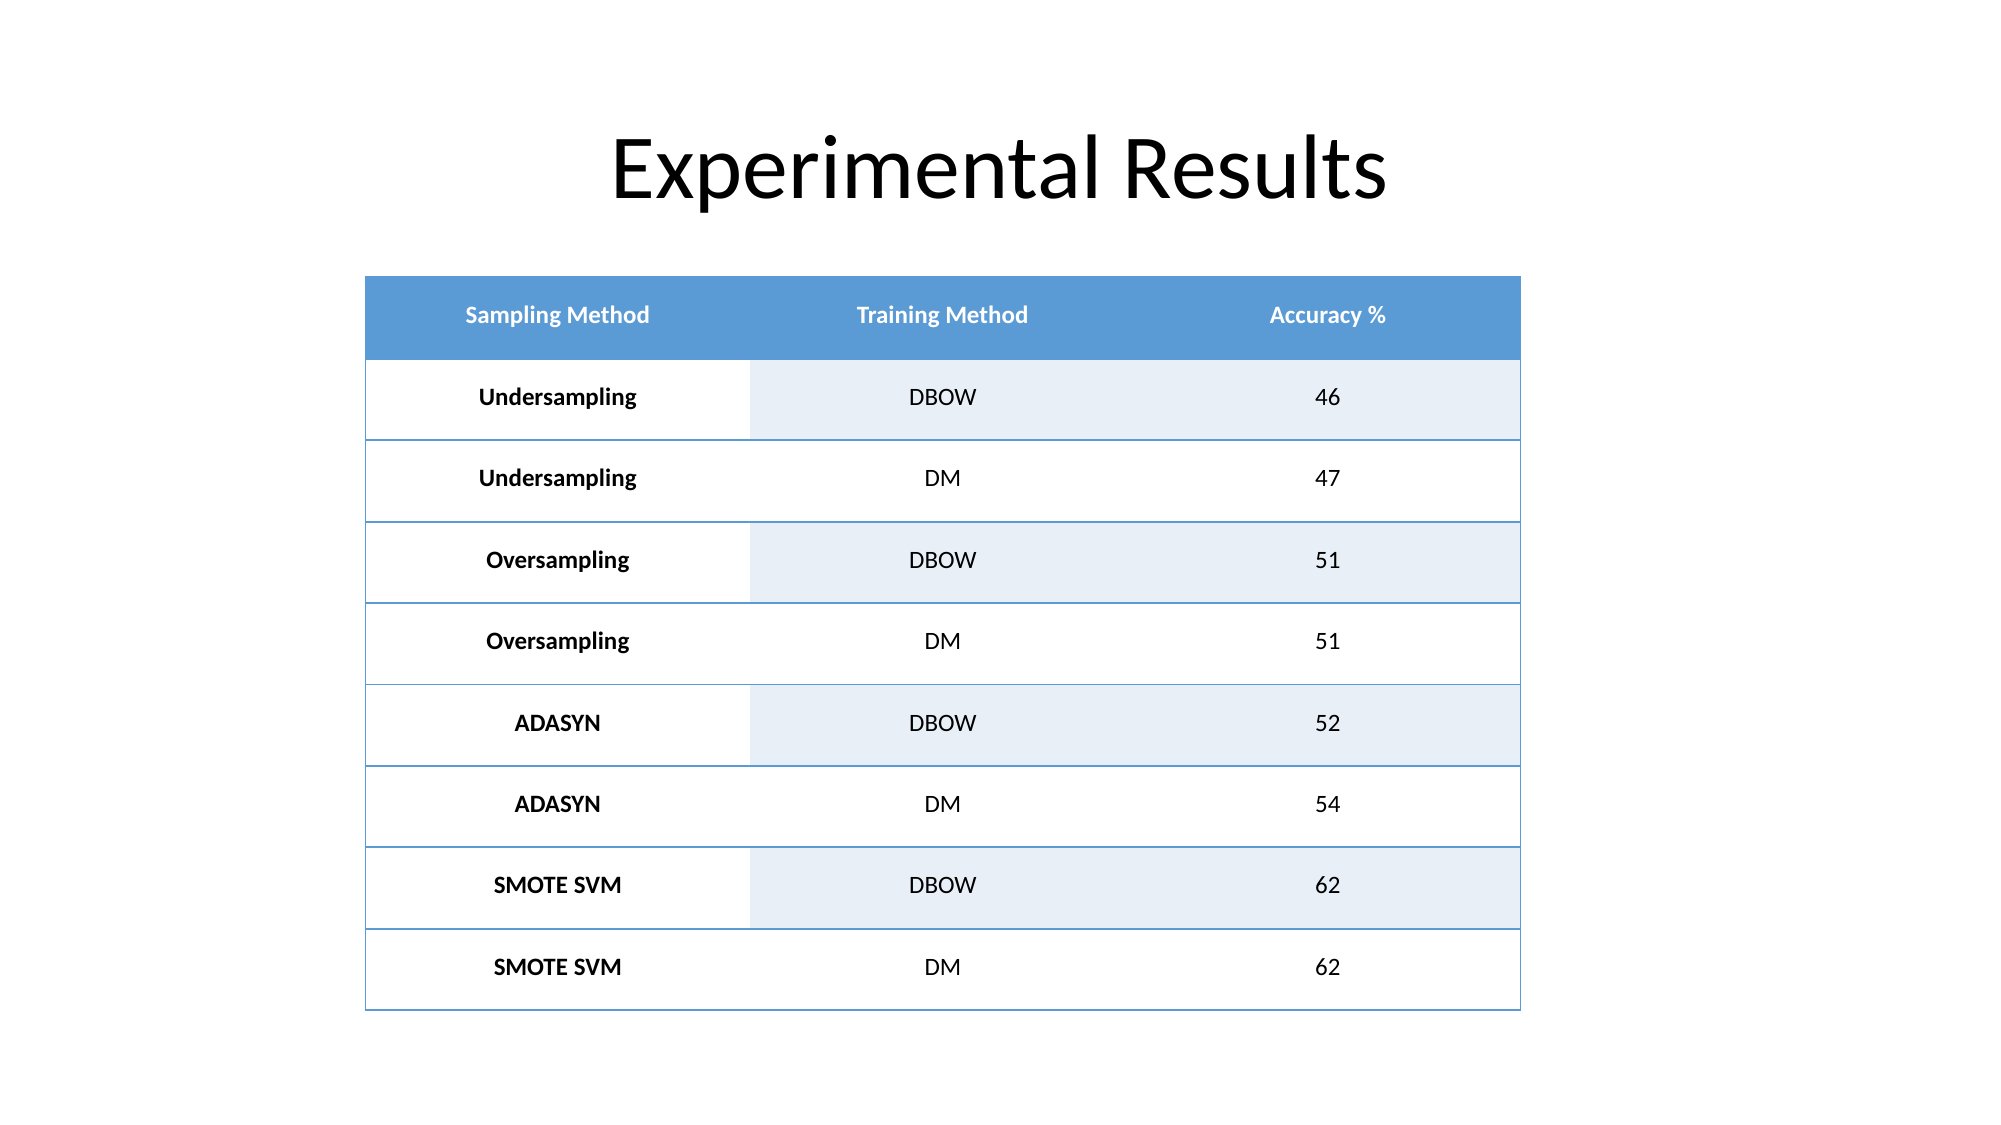

# Experimental Results
| Sampling Method | Training Method | Accuracy % |
| --- | --- | --- |
| Undersampling | DBOW | 46 |
| Undersampling | DM | 47 |
| Oversampling | DBOW | 51 |
| Oversampling | DM | 51 |
| ADASYN | DBOW | 52 |
| ADASYN | DM | 54 |
| SMOTE SVM | DBOW | 62 |
| SMOTE SVM | DM | 62 |